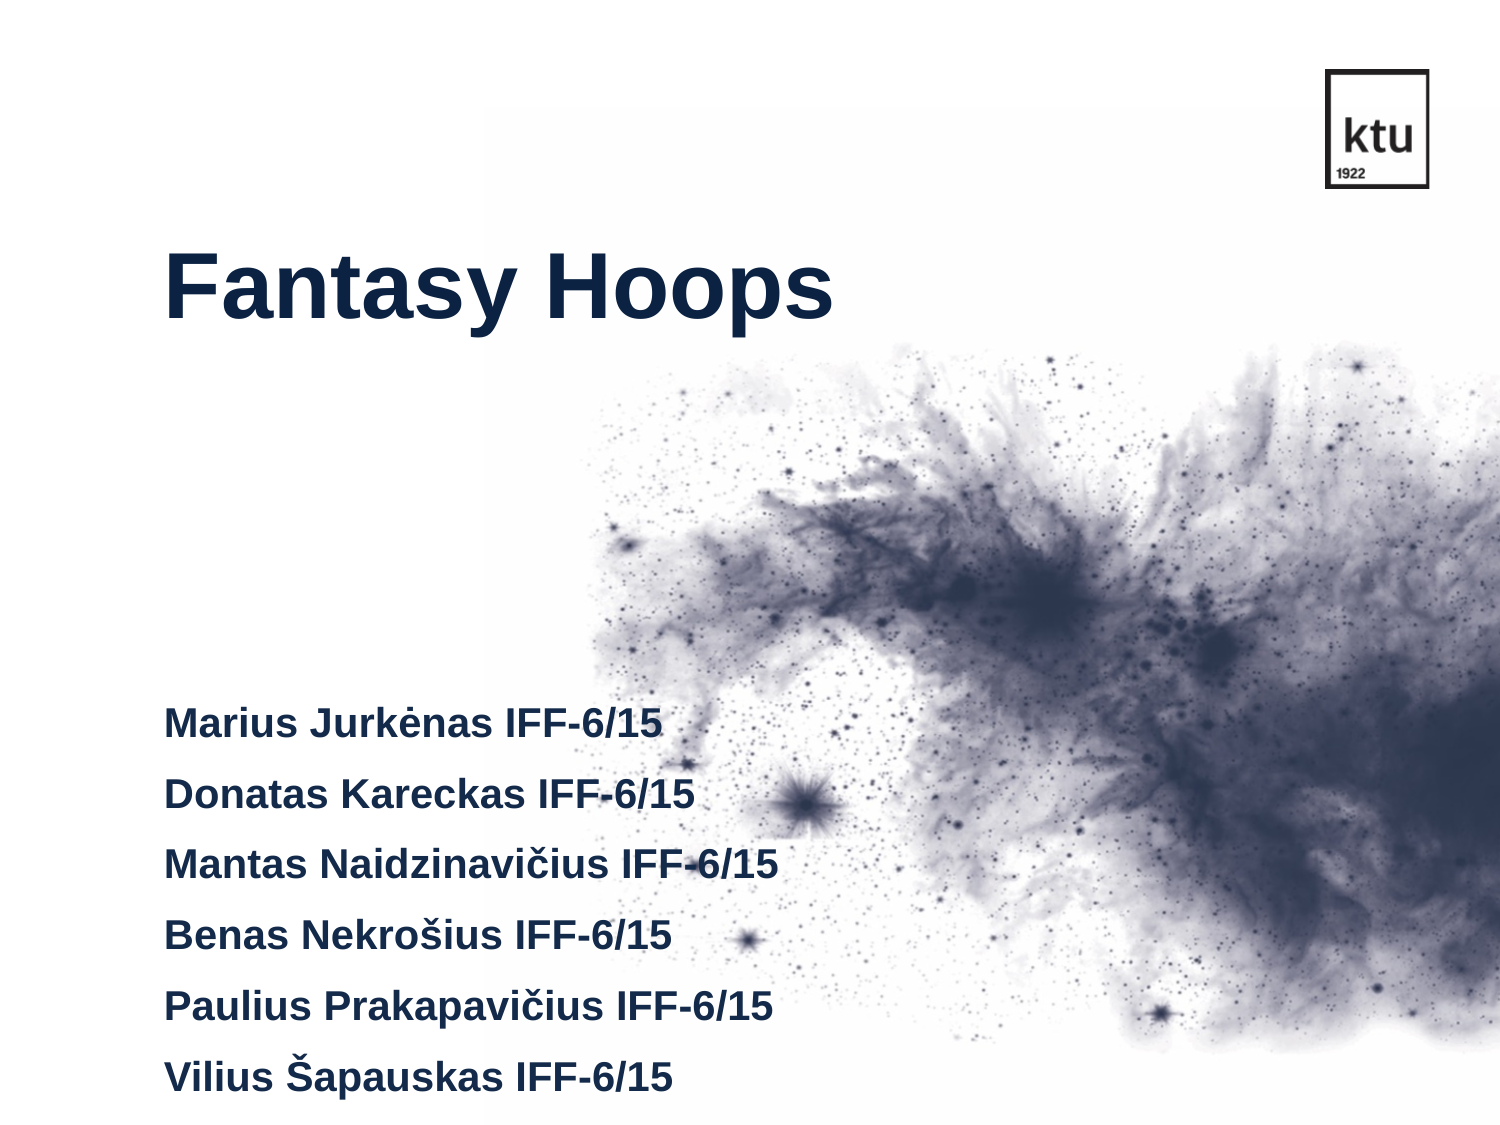

Fantasy Hoops
Marius Jurkėnas IFF-6/15
Donatas Kareckas IFF-6/15
Mantas Naidzinavičius IFF-6/15
Benas Nekrošius IFF-6/15
Paulius Prakapavičius IFF-6/15
Vilius Šapauskas IFF-6/15